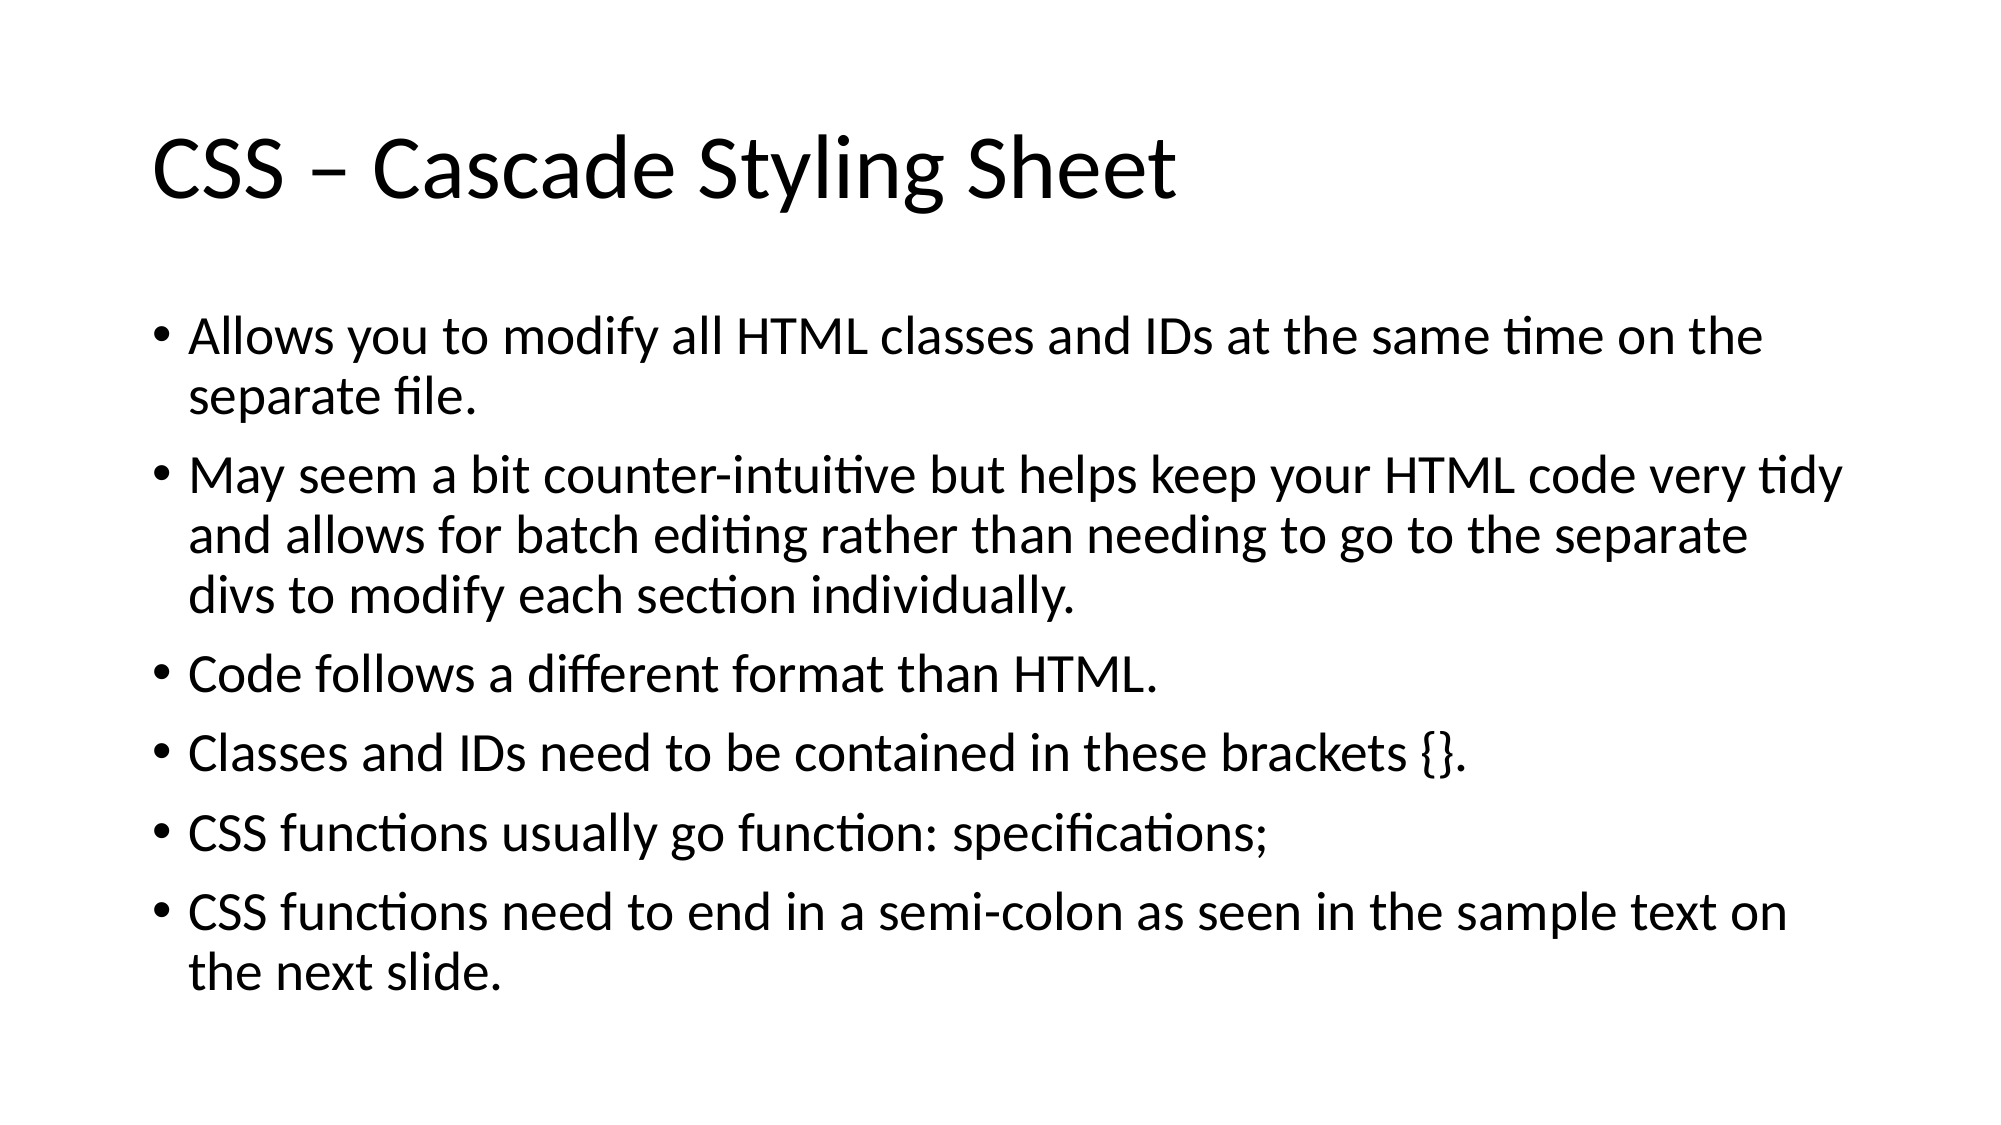

# CSS – Cascade Styling Sheet
Allows you to modify all HTML classes and IDs at the same time on the separate file.
May seem a bit counter-intuitive but helps keep your HTML code very tidy and allows for batch editing rather than needing to go to the separate divs to modify each section individually.
Code follows a different format than HTML.
Classes and IDs need to be contained in these brackets {}.
CSS functions usually go function: specifications;
CSS functions need to end in a semi-colon as seen in the sample text on the next slide.